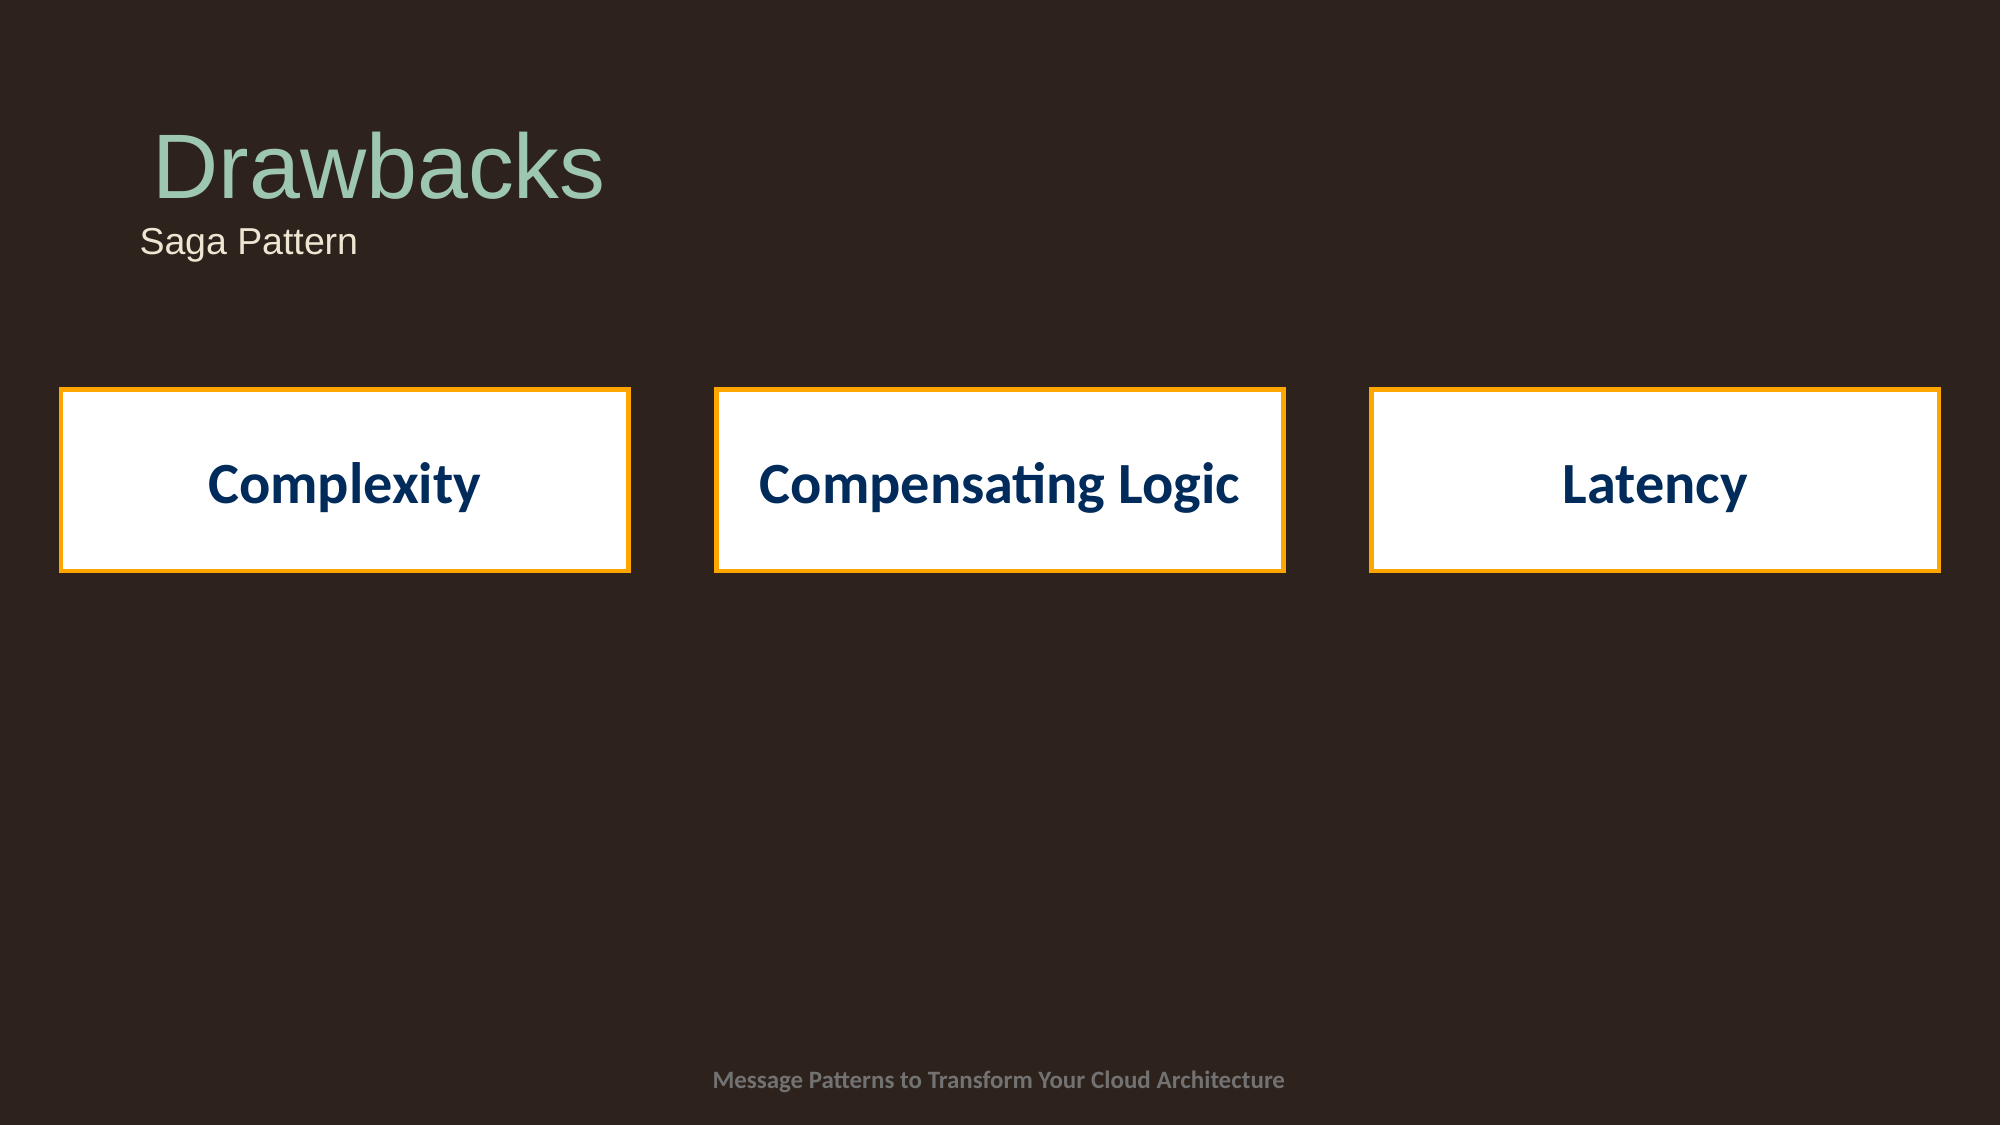

# Drawbacks
Saga Pattern
Complexity
Compensating Logic
Latency